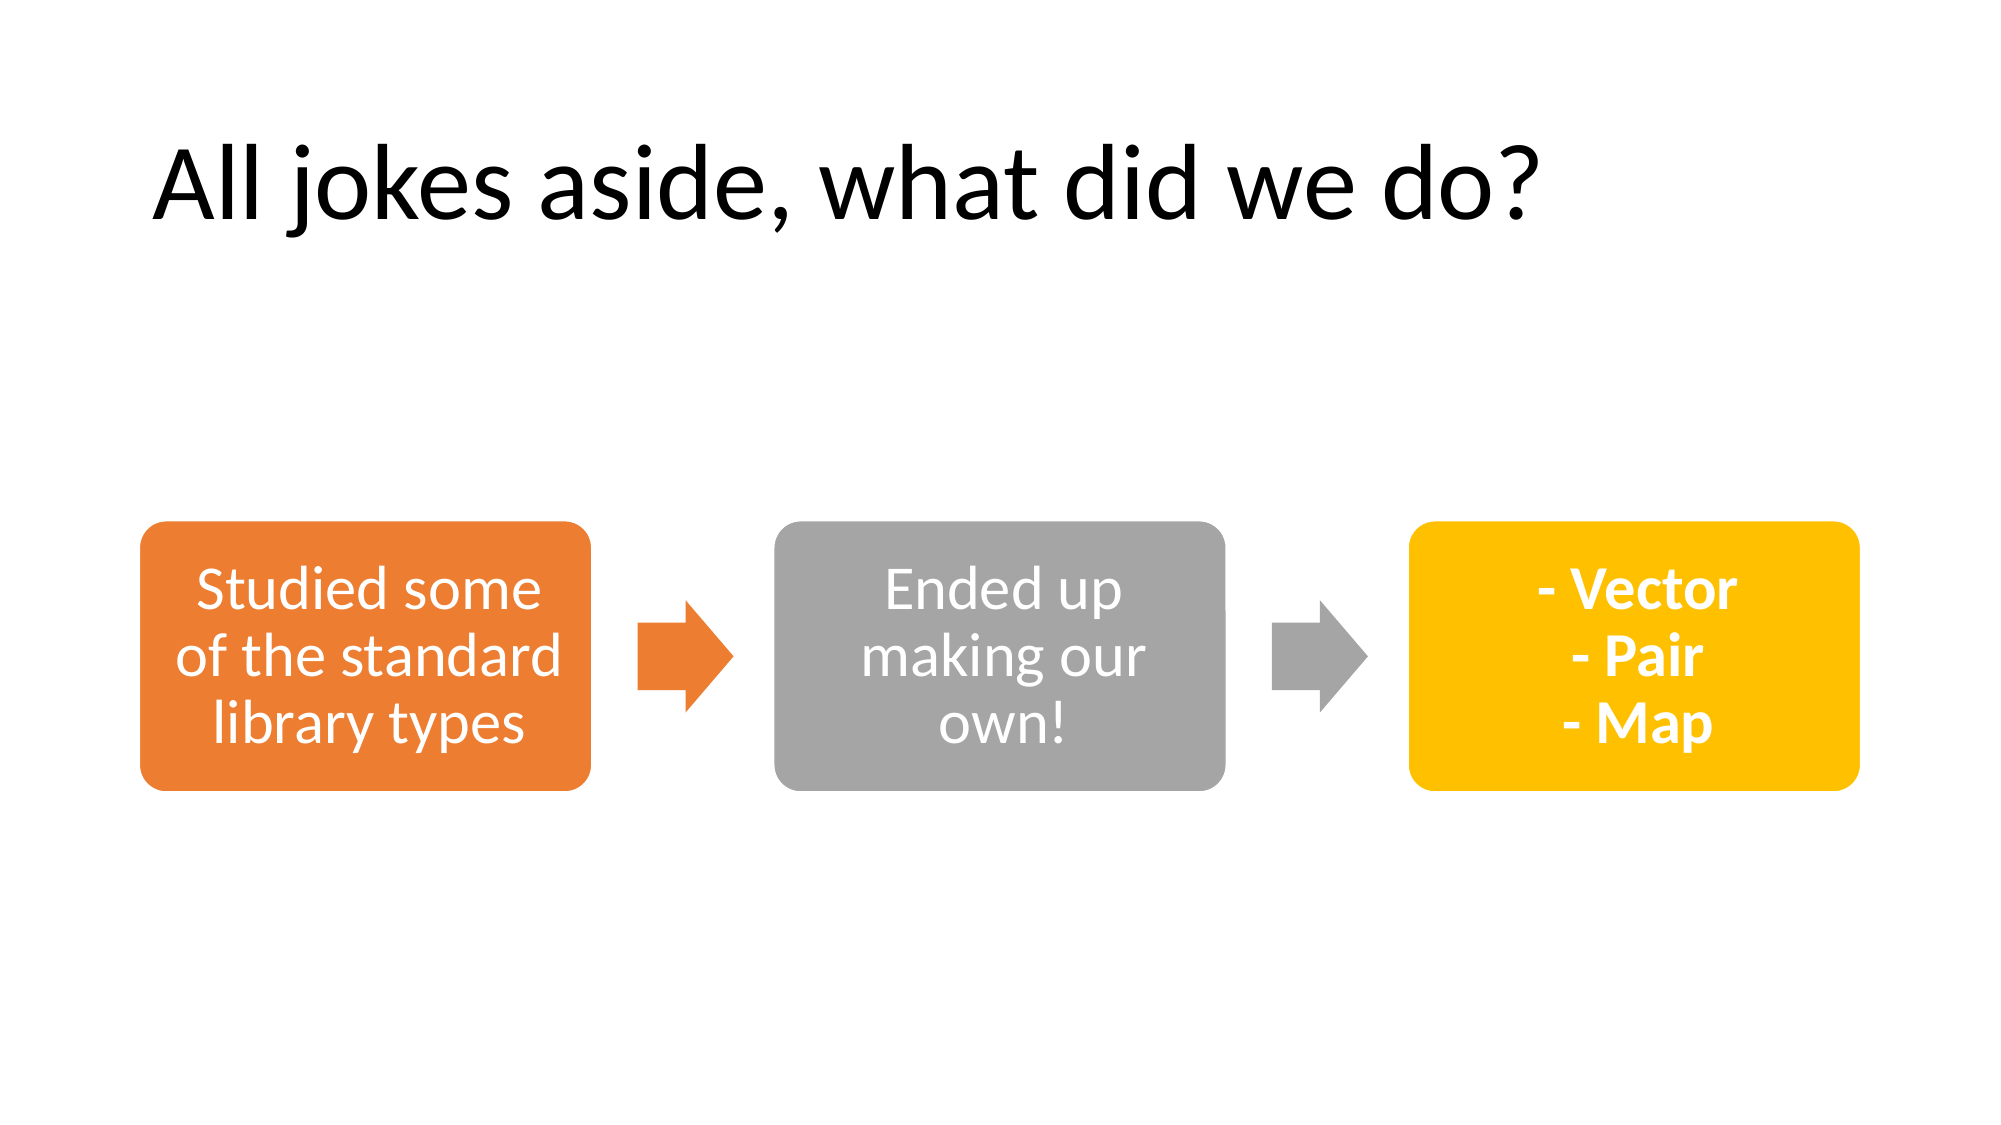

# All jokes aside, what did we do?
Studied some of the standard library types

Ended up making our own!

- Vector
- Pair
- Map